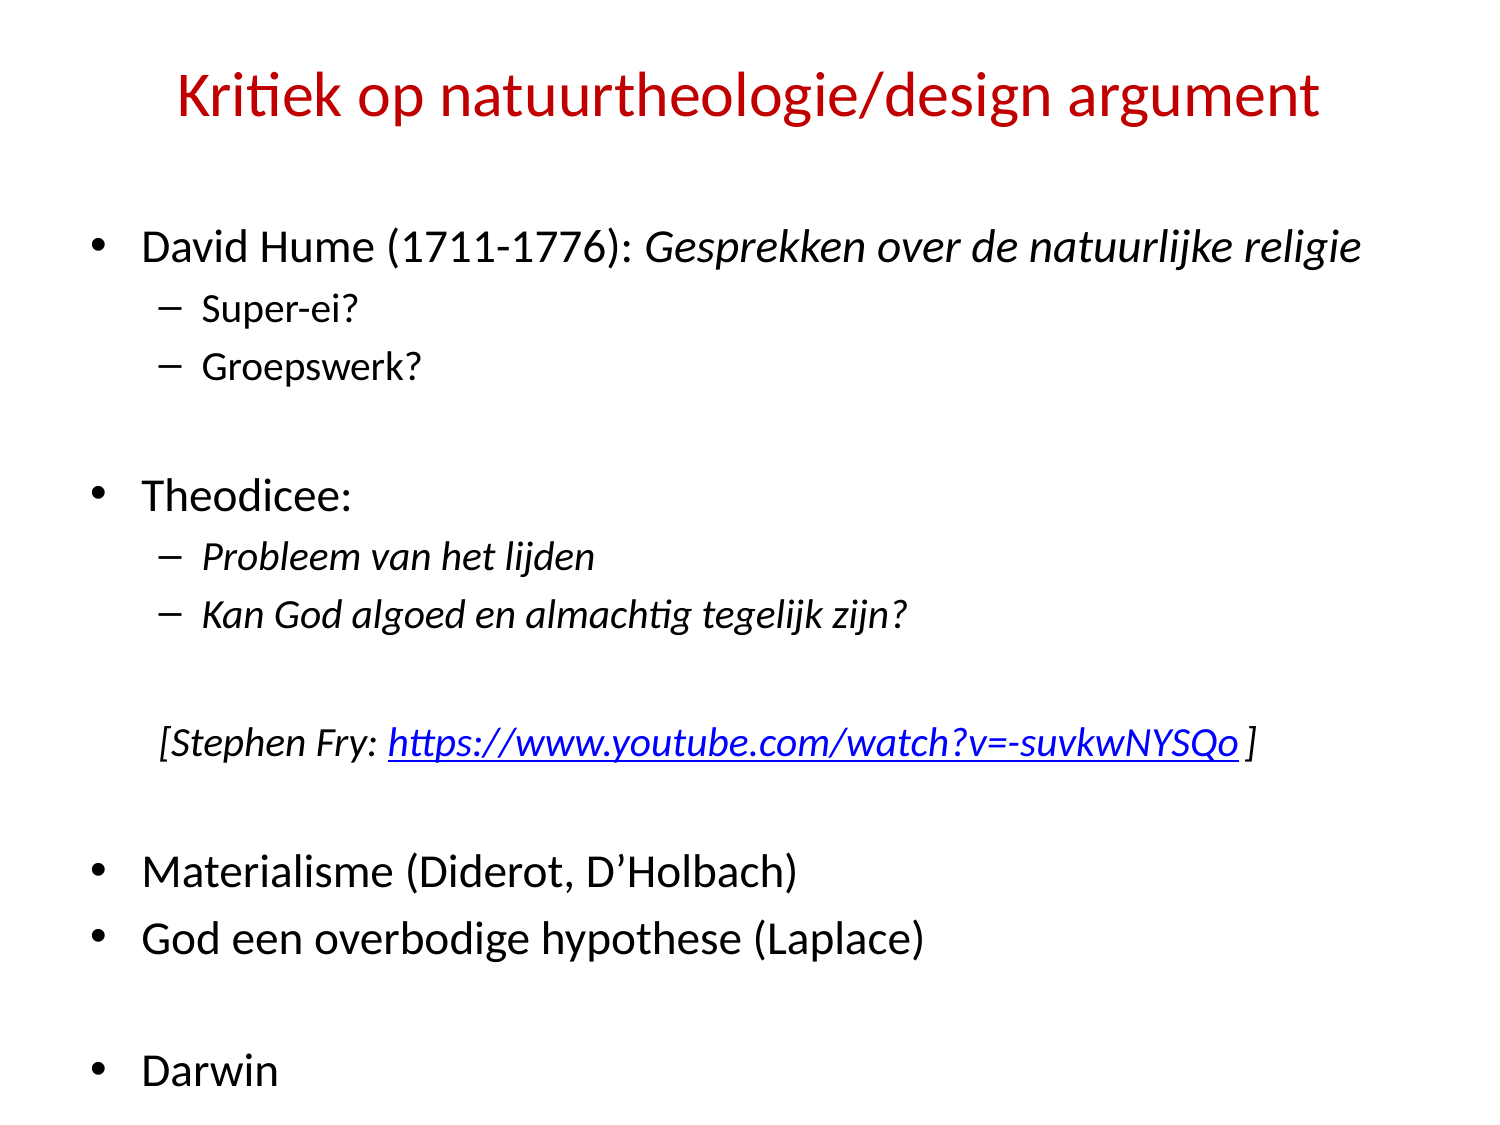

# Kritiek op natuurtheologie/design argument
David Hume (1711-1776): Gesprekken over de natuurlijke religie
Super-ei?
Groepswerk?

Theodicee:
Probleem van het lijden
Kan God algoed en almachtig tegelijk zijn?

[Stephen Fry: https://www.youtube.com/watch?v=-suvkwNYSQo ]

Materialisme (Diderot, D’Holbach)
God een overbodige hypothese (Laplace)

Darwin